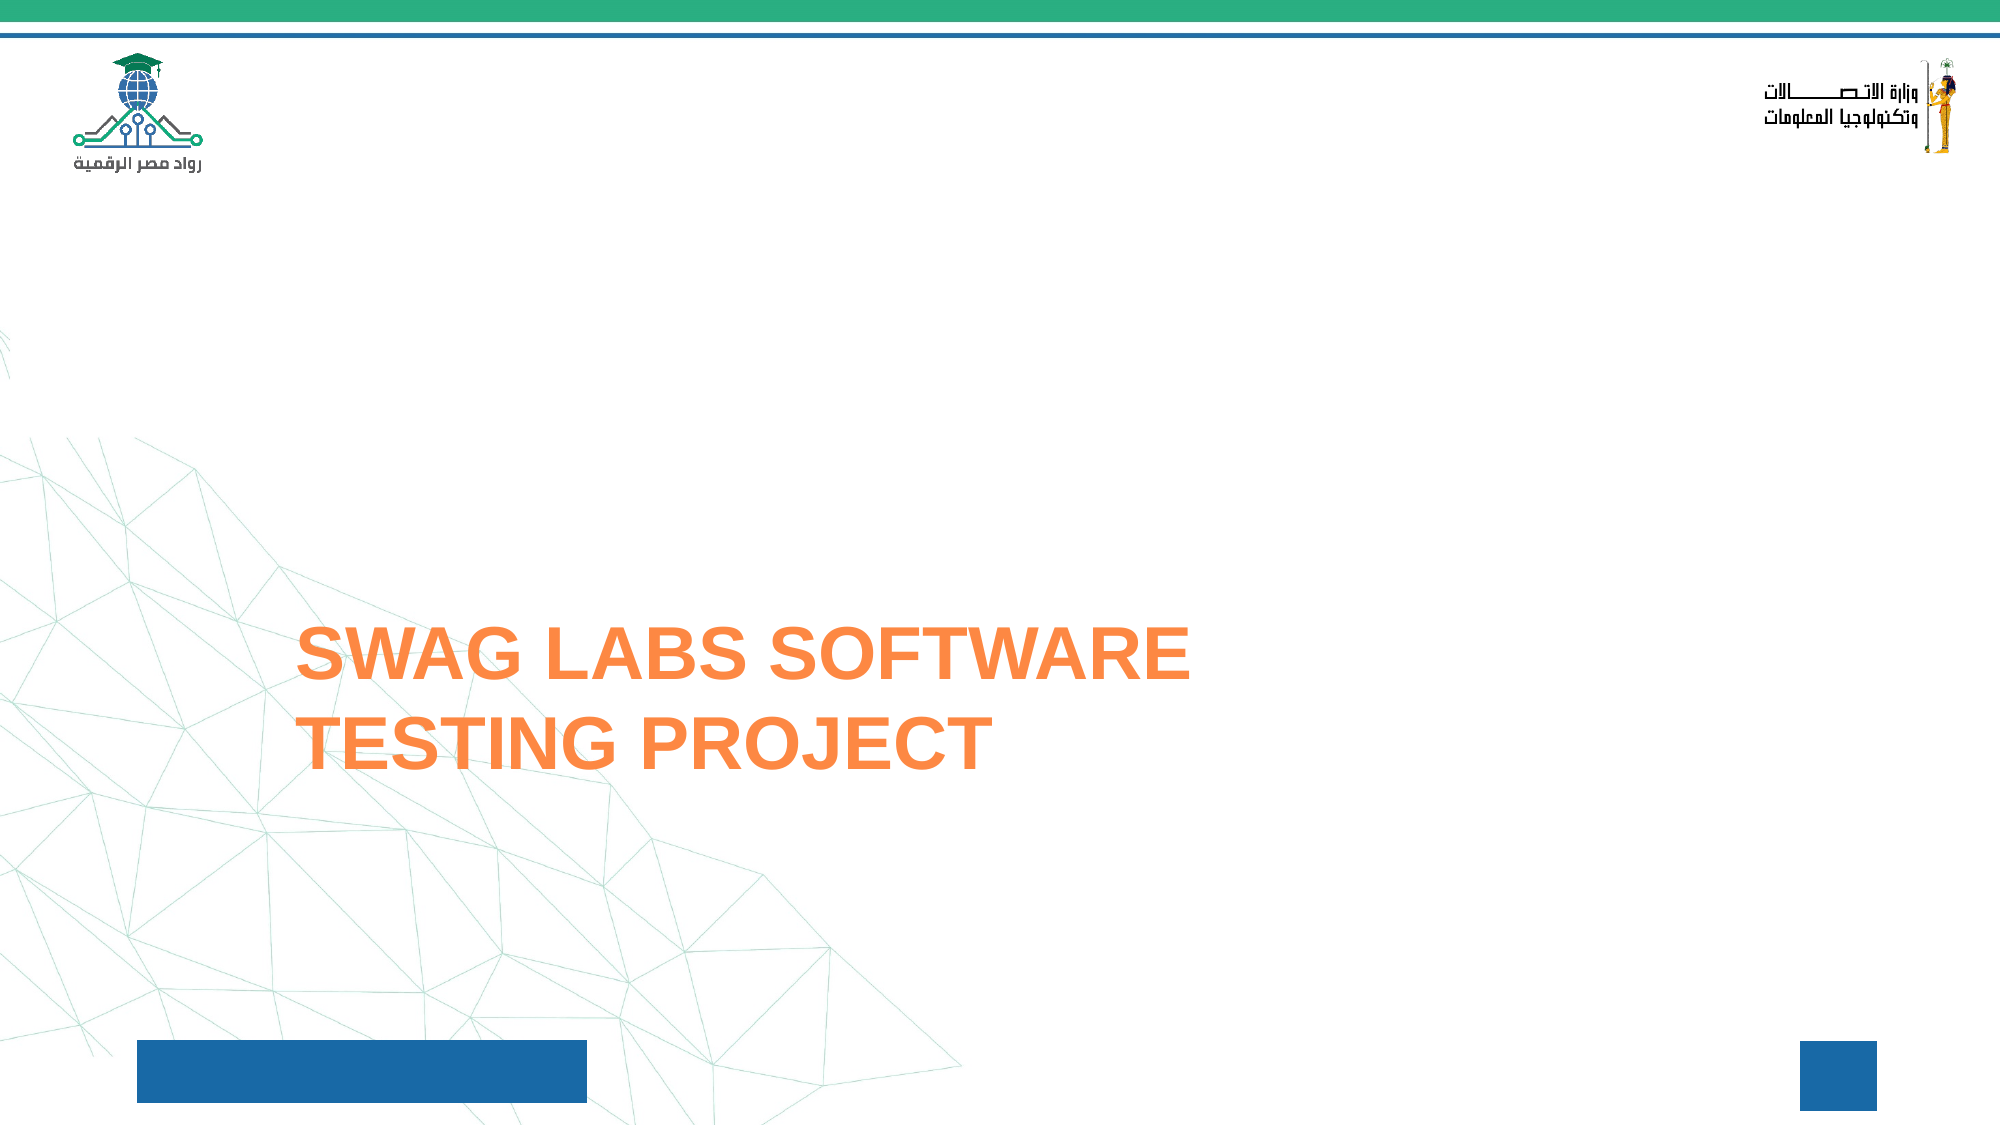

SELENIUM WEBDRIVER USING JAVA
SWAG LABS SOFTWARE TESTING PROJECT